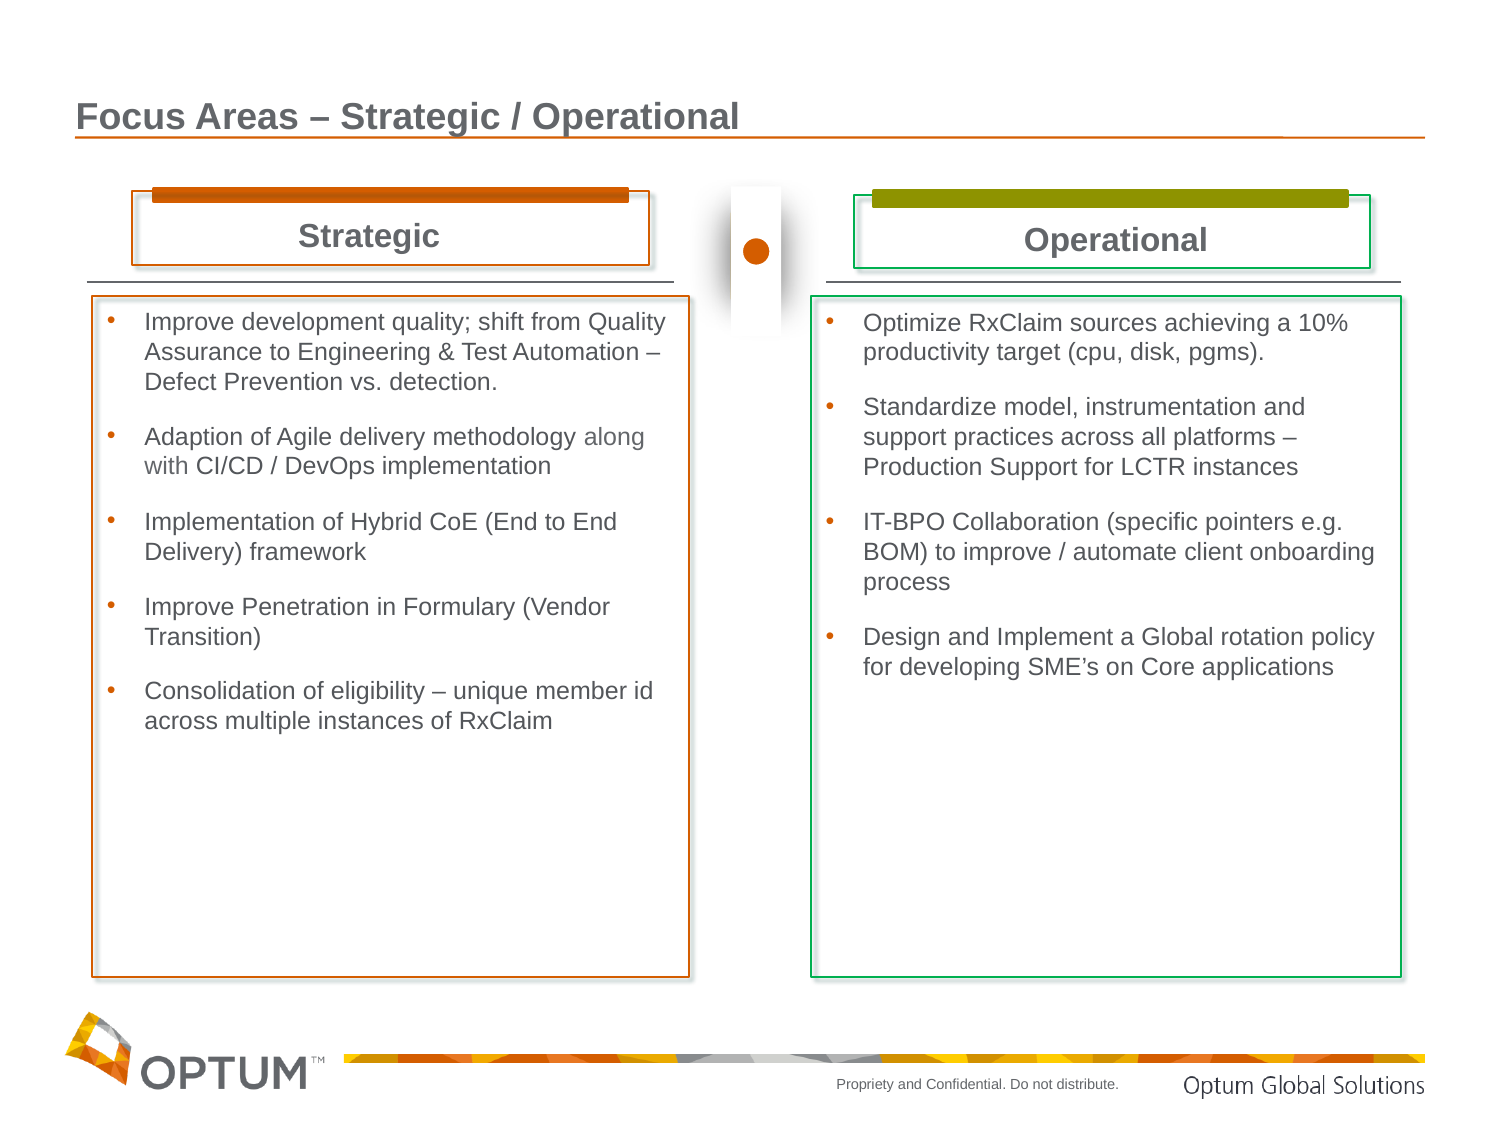

# Focus Areas – Strategic / Operational

Strategic
Operational

Improve development quality; shift from Quality Assurance to Engineering & Test Automation – Defect Prevention vs. detection.
Adaption of Agile delivery methodology along with CI/CD / DevOps implementation
Implementation of Hybrid CoE (End to End Delivery) framework
Improve Penetration in Formulary (Vendor Transition)
Consolidation of eligibility – unique member id across multiple instances of RxClaim
Optimize RxClaim sources achieving a 10% productivity target (cpu, disk, pgms).
Standardize model, instrumentation and support practices across all platforms – Production Support for LCTR instances
IT-BPO Collaboration (specific pointers e.g. BOM) to improve / automate client onboarding process
Design and Implement a Global rotation policy for developing SME’s on Core applications